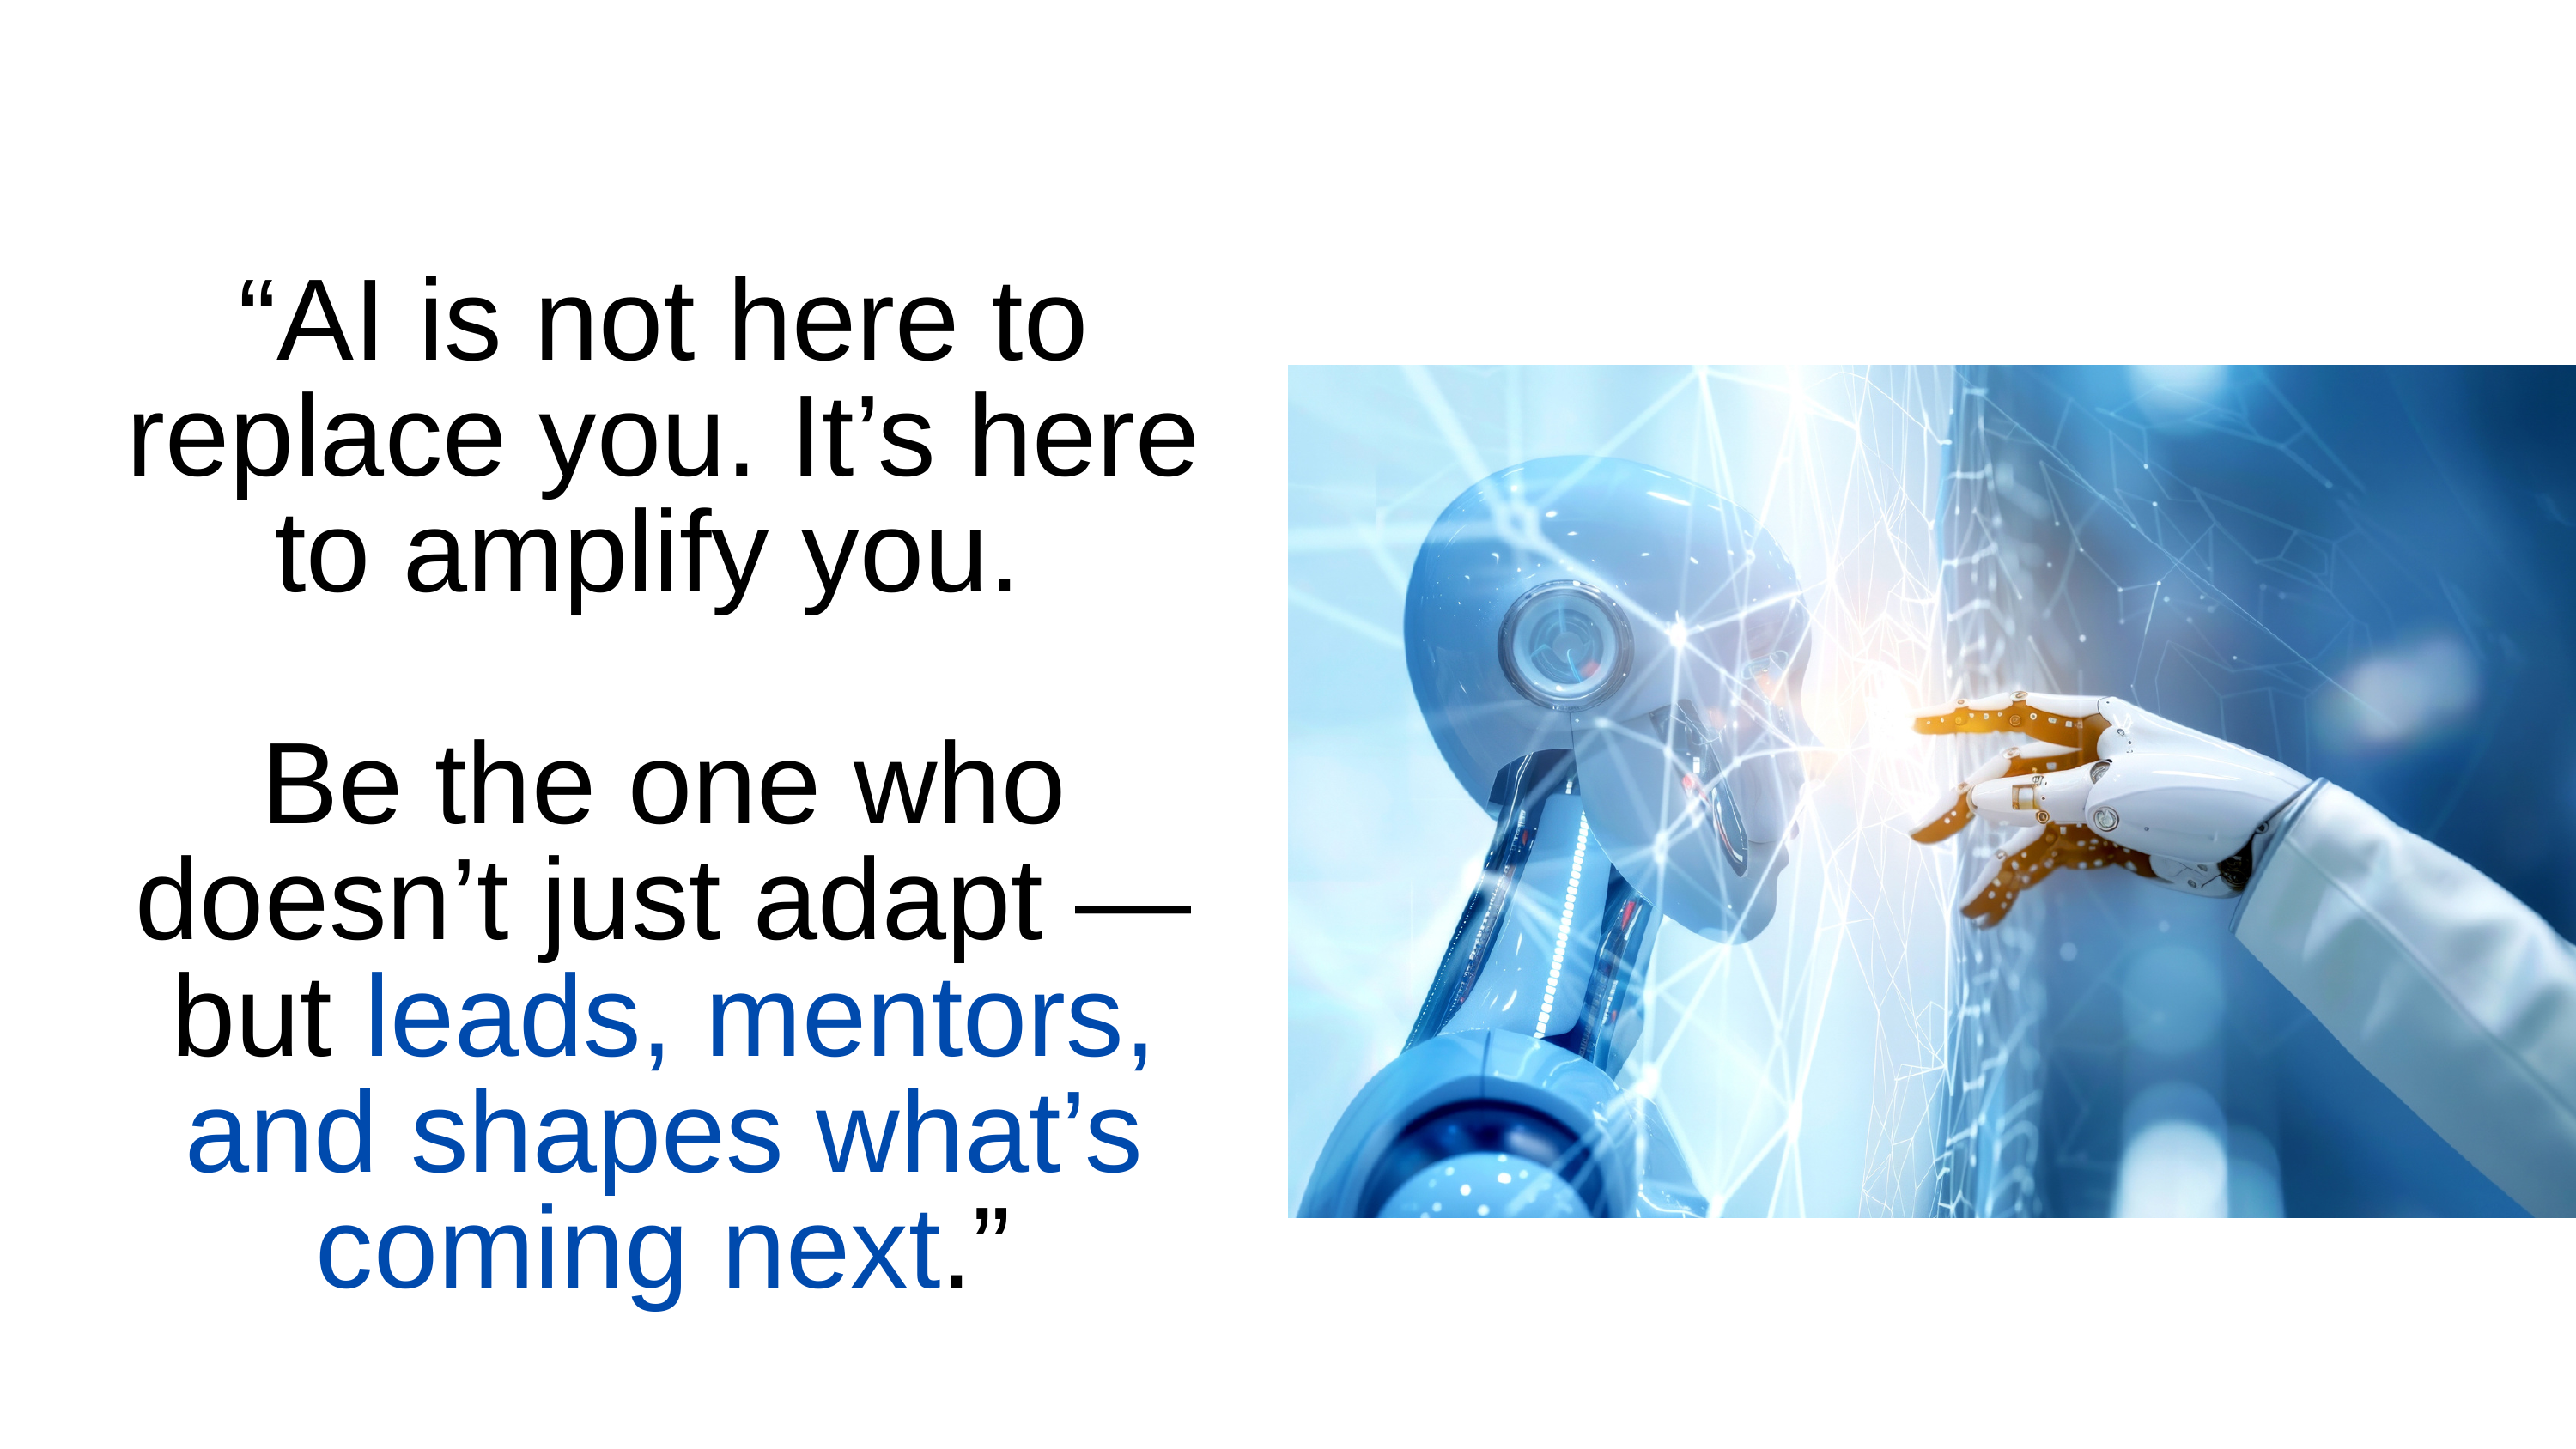

“AI is not here to replace you. It’s here to amplify you.

Be the one who doesn’t just adapt — but leads, mentors, and shapes what’s coming next.”